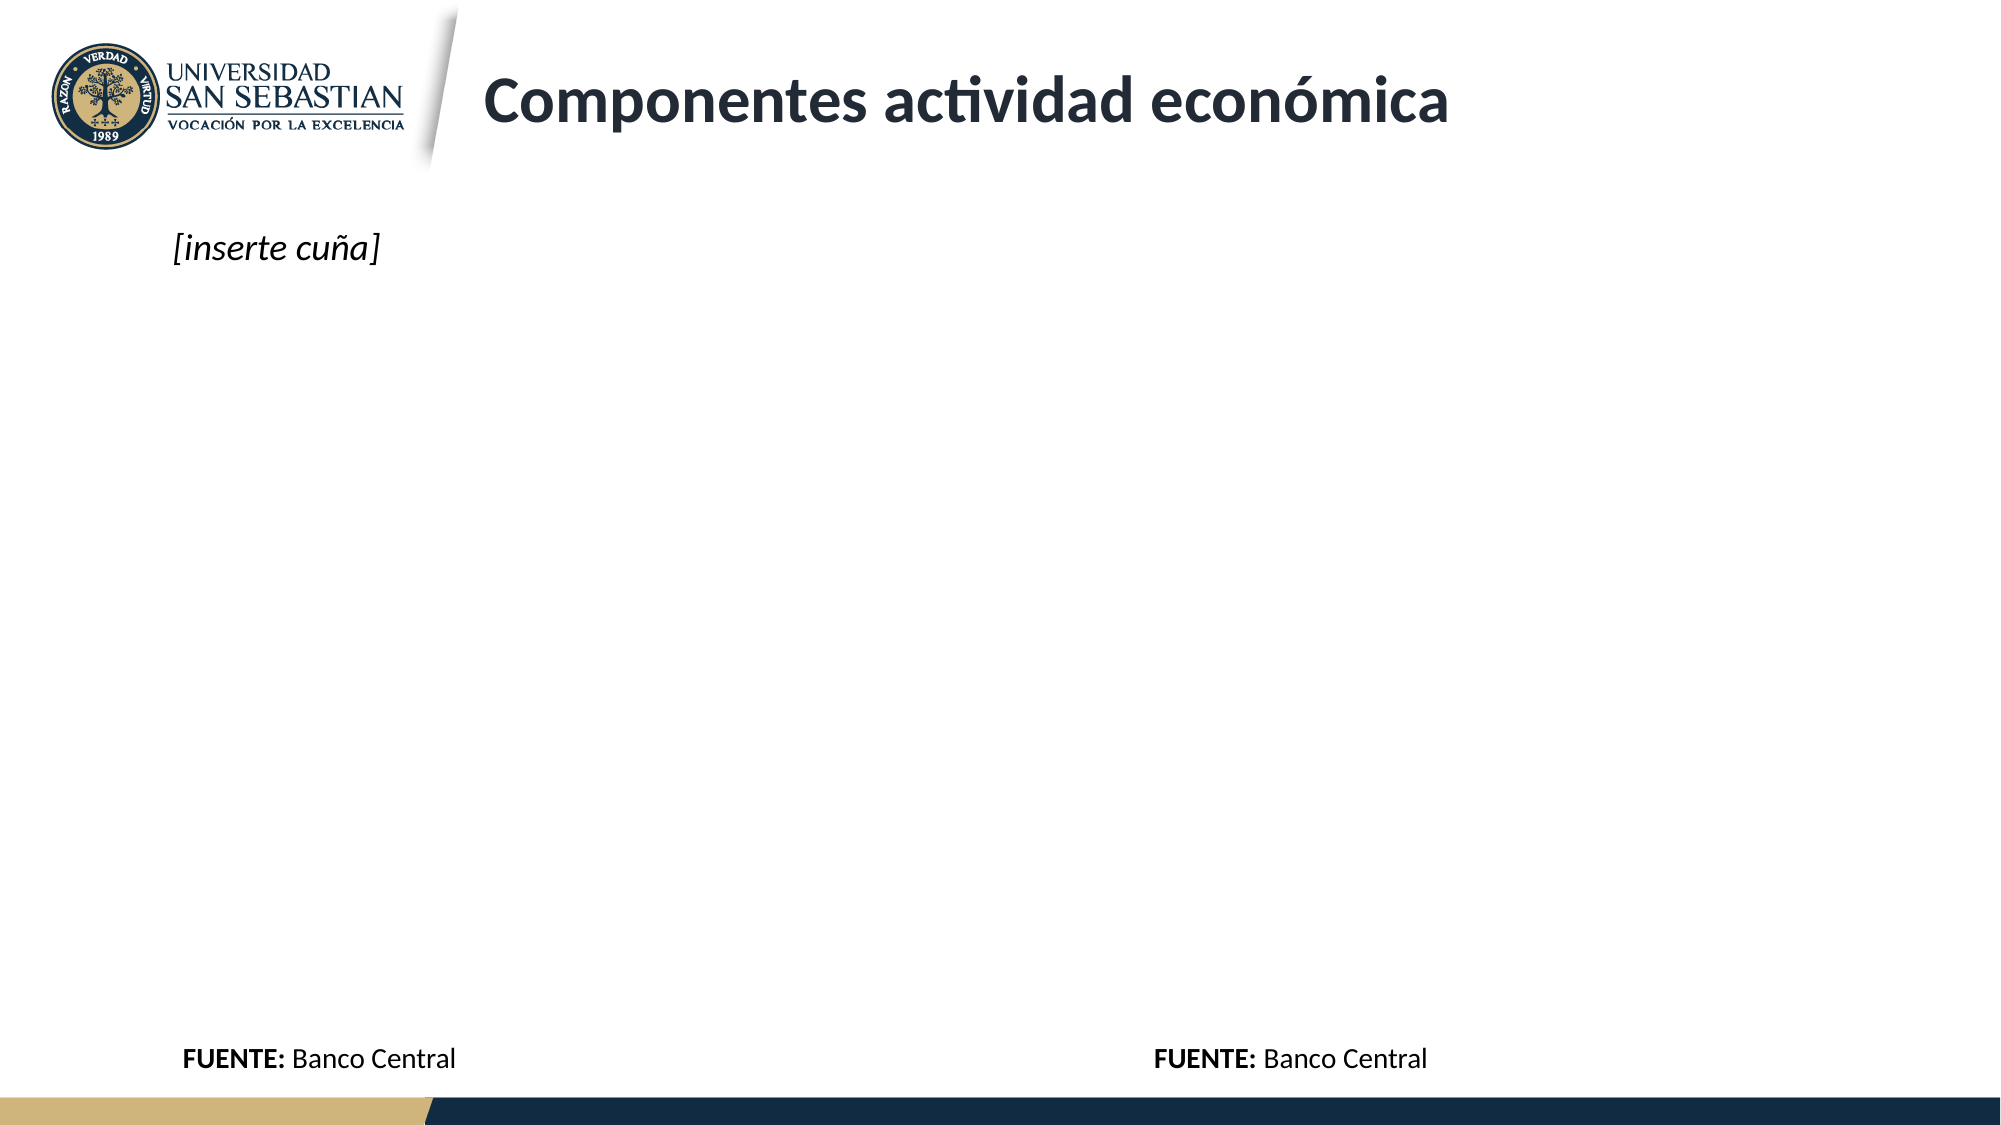

Componentes actividad económica
[inserte cuña]
FUENTE: Banco Central
FUENTE: Banco Central